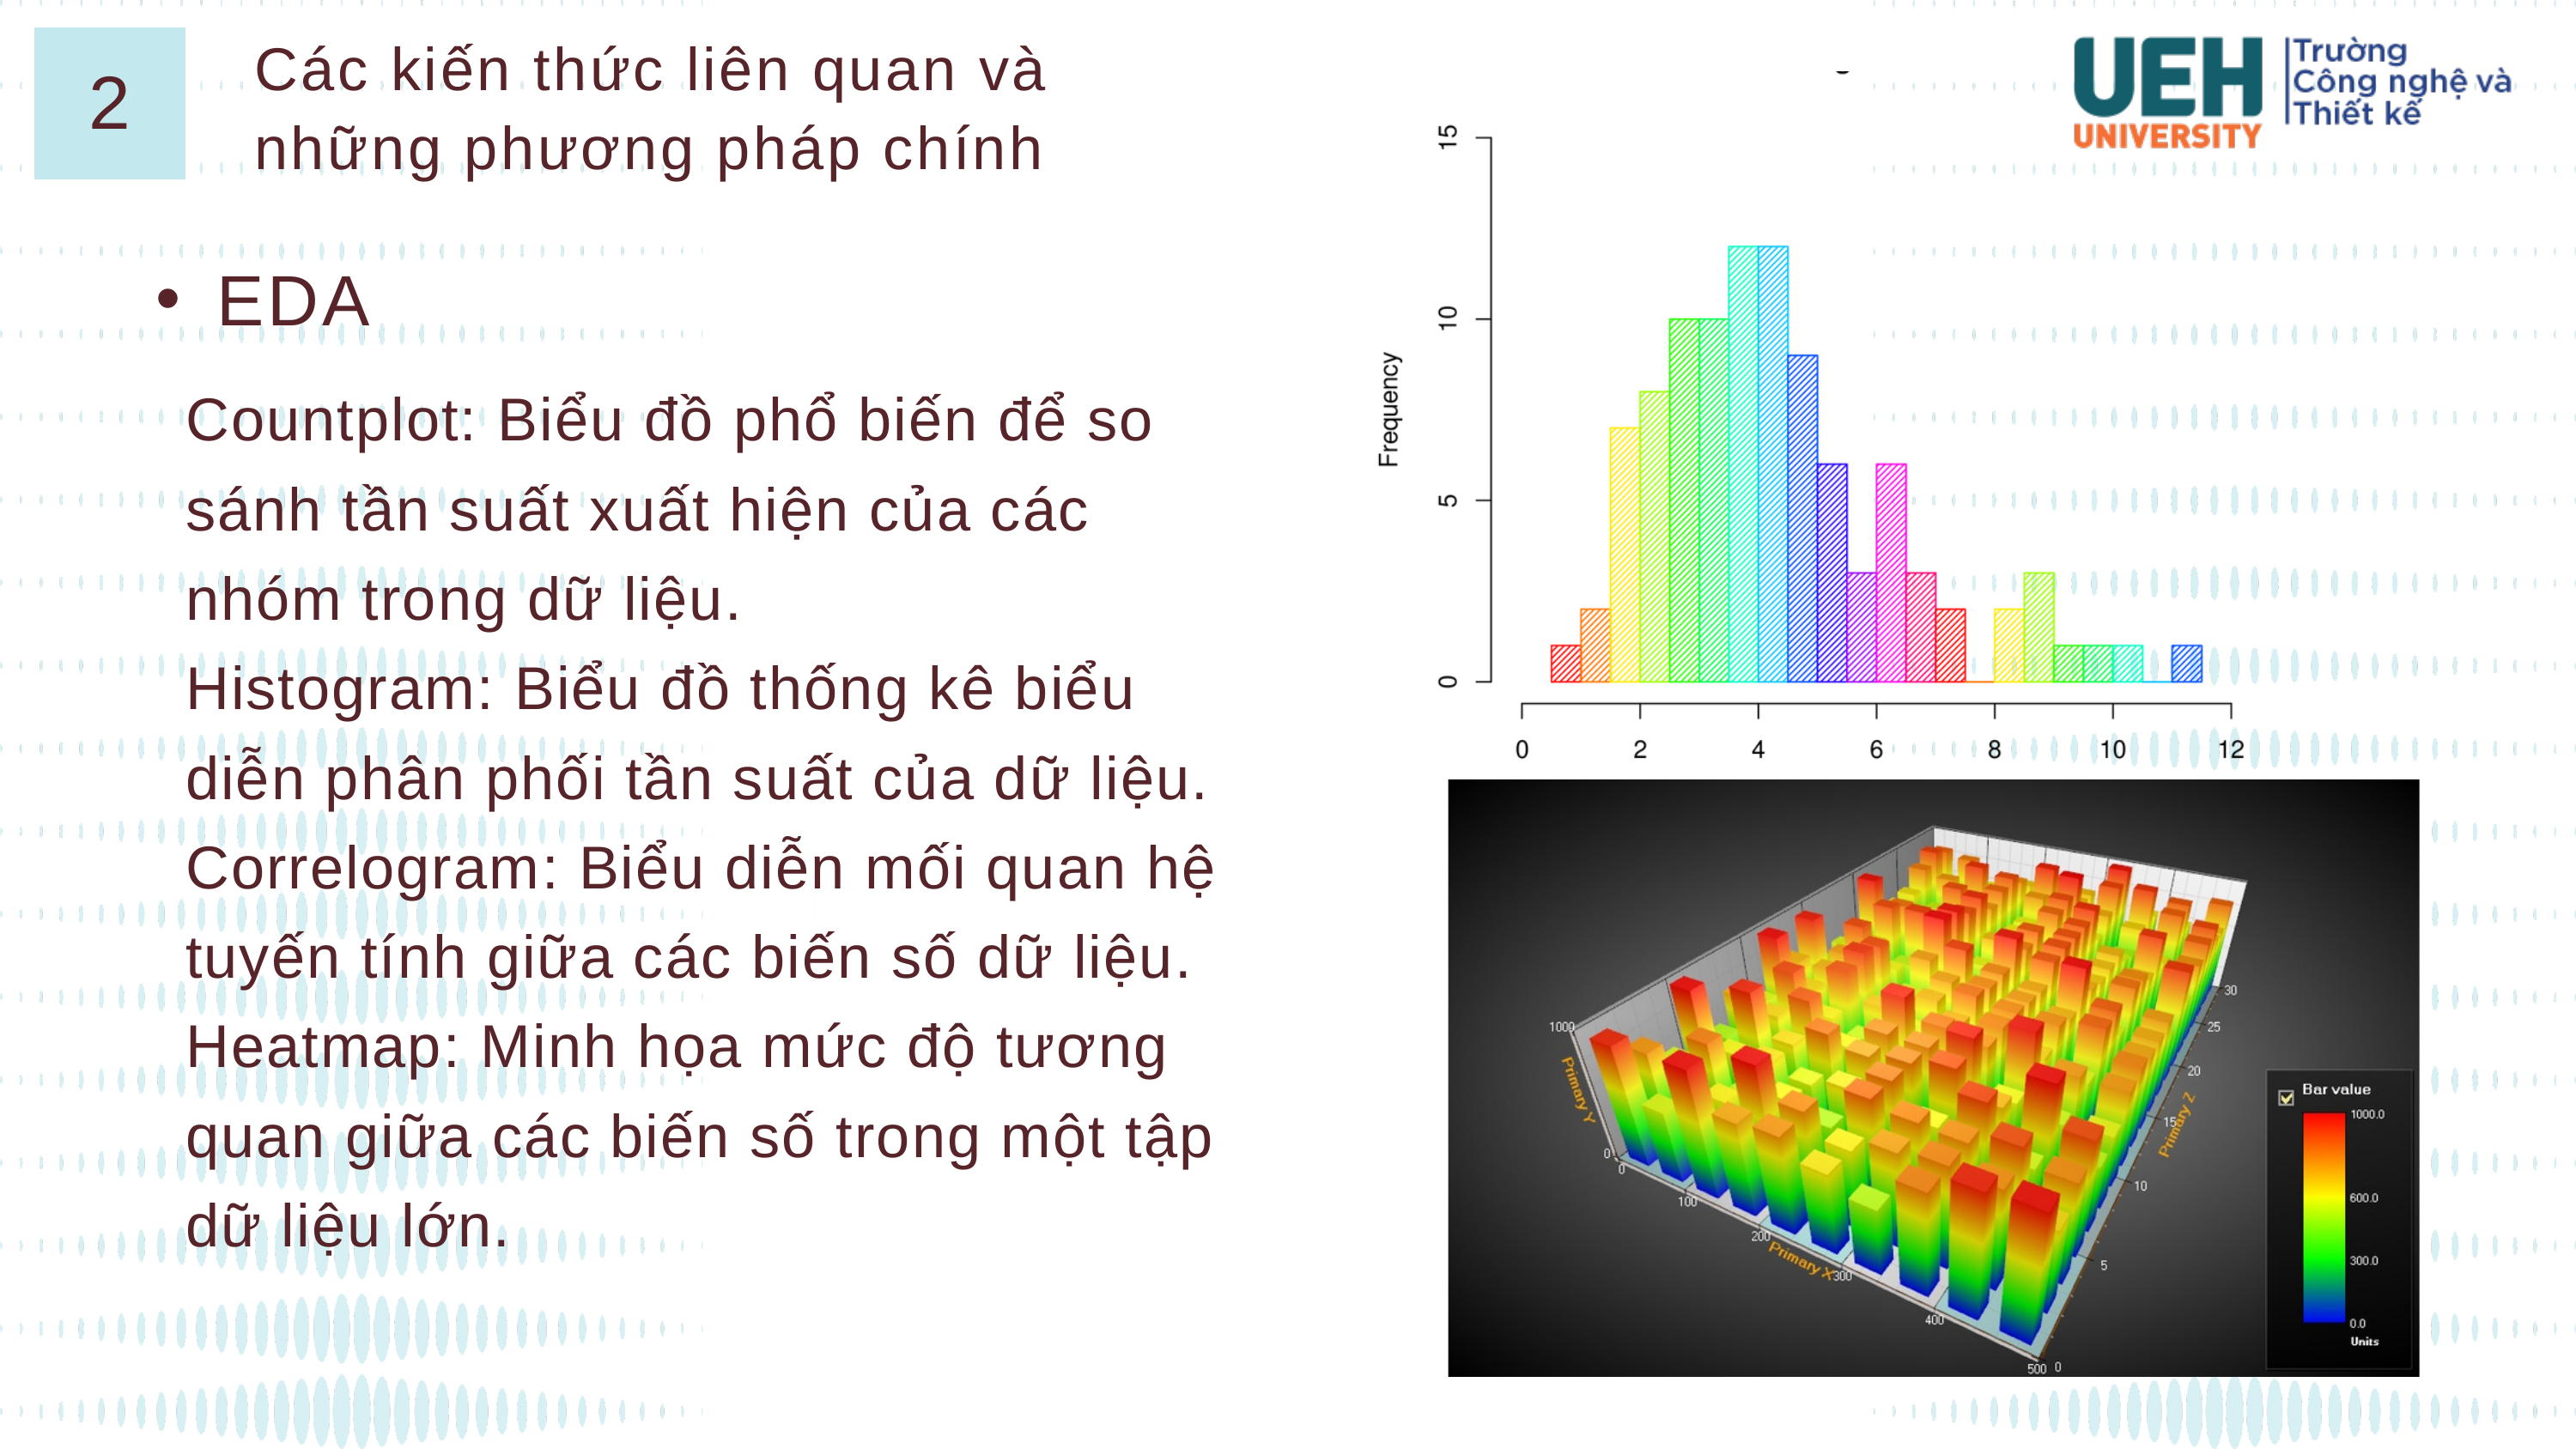

Các kiến thức liên quan và những phương pháp chính

2
EDA
Countplot: Biểu đồ phổ biến để so sánh tần suất xuất hiện của các nhóm trong dữ liệu.
Histogram: Biểu đồ thống kê biểu diễn phân phối tần suất của dữ liệu.
Correlogram: Biểu diễn mối quan hệ tuyến tính giữa các biến số dữ liệu.
Heatmap: Minh họa mức độ tương quan giữa các biến số trong một tập dữ liệu lớn.